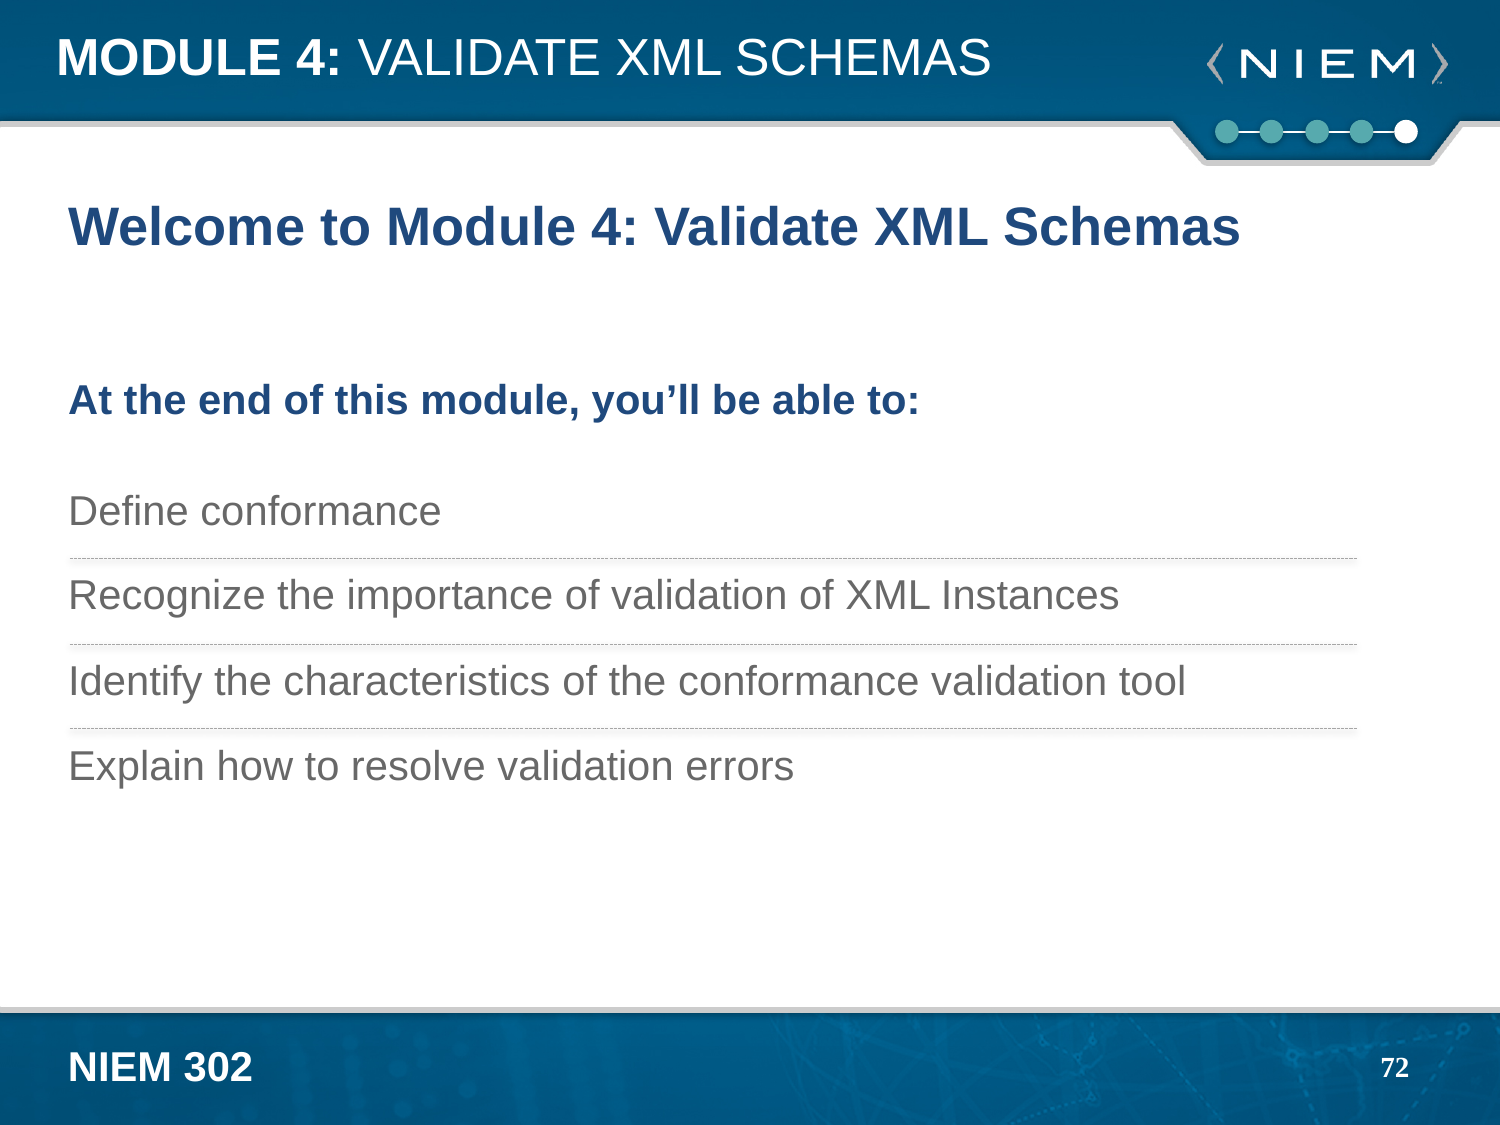

# Module 4: Validate XML Schemas

Welcome to Module 4: Validate XML Schemas

At the end of this module, you’ll be able to:
Define conformance
Recognize the importance of validation of XML Instances
Identify the characteristics of the conformance validation tool
Explain how to resolve validation errors

72